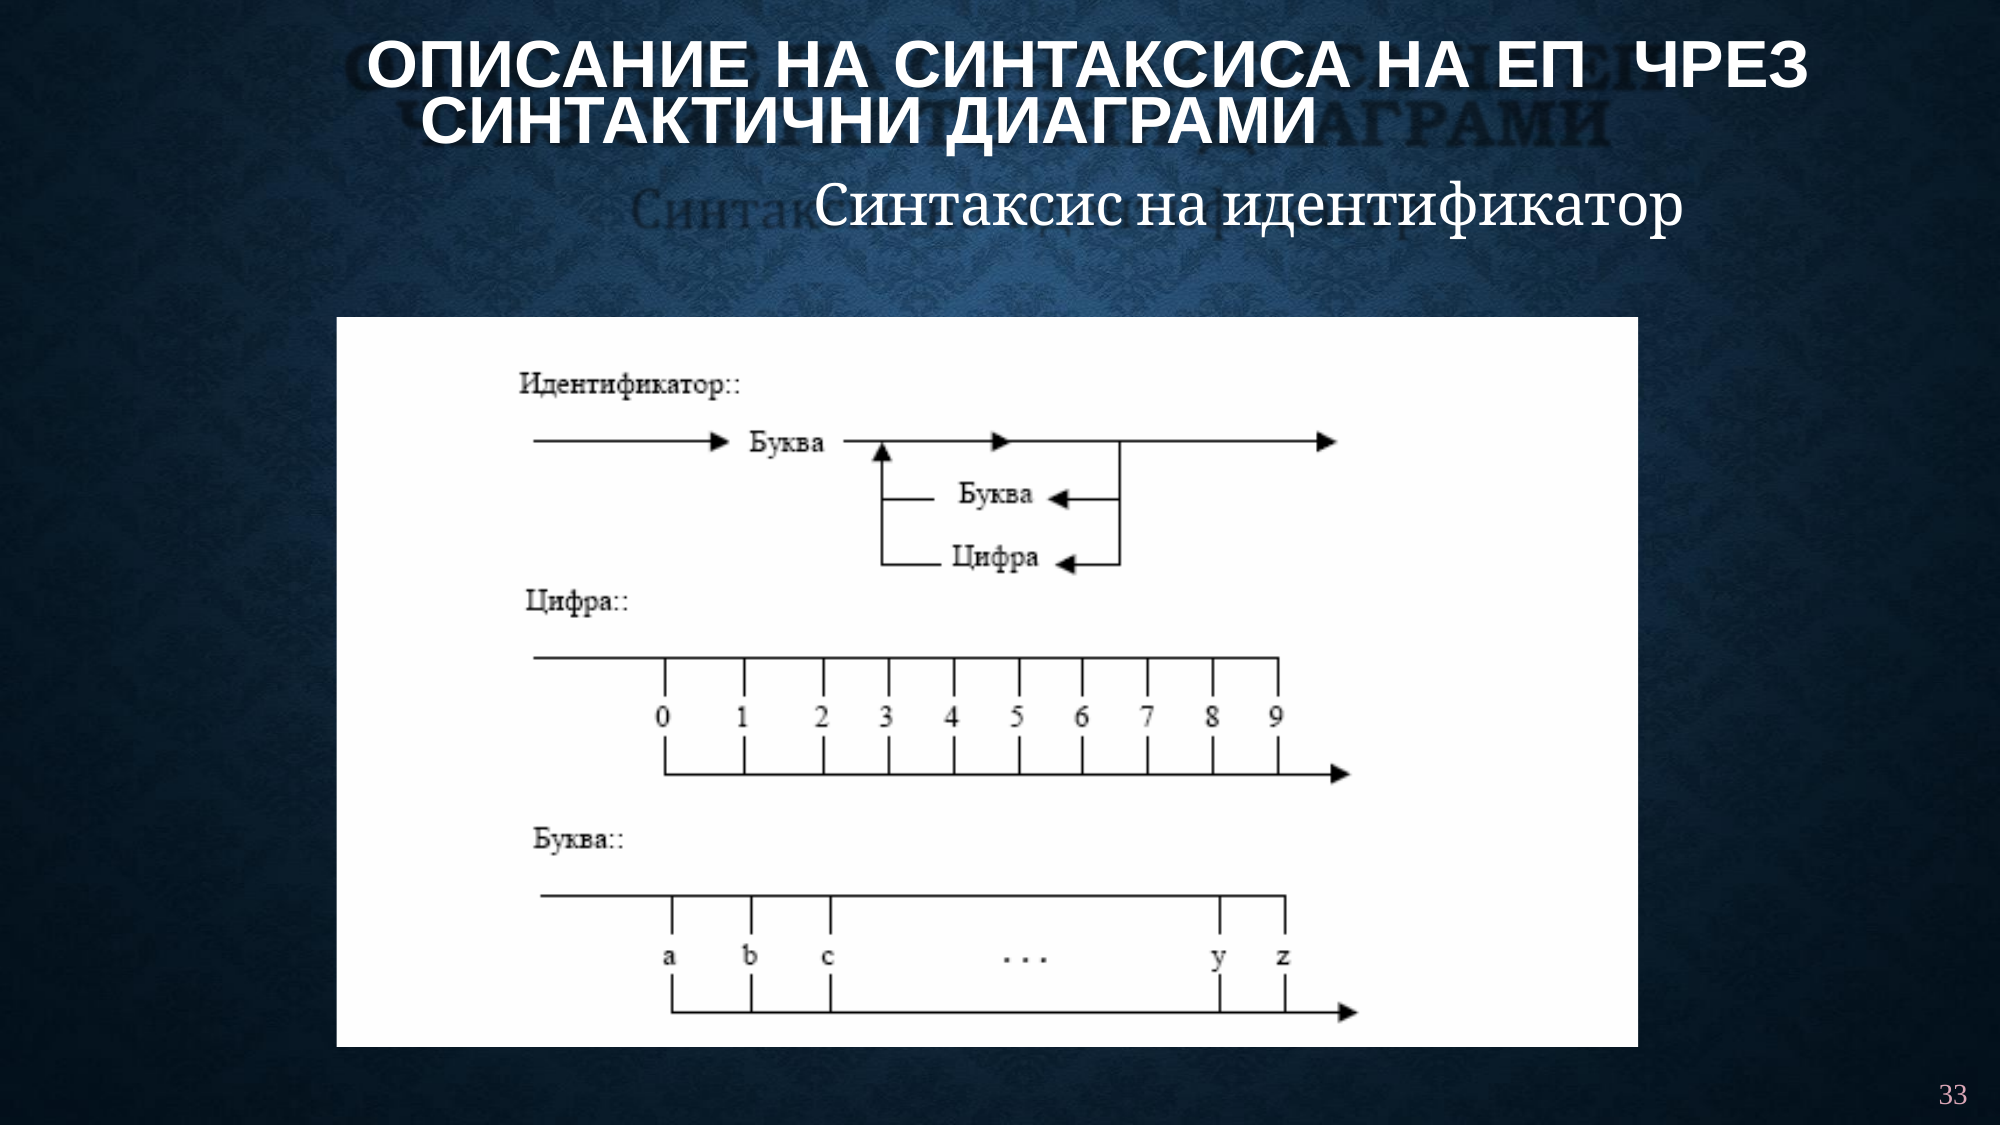

# ОПИСАНИЕ НА СИНТАКСИСА НА ЕП  ЧРЕЗ СИНТАКТИЧНИ ДИАГРАМИ
Синтаксис на идентификатор

цяло_без_знак
33